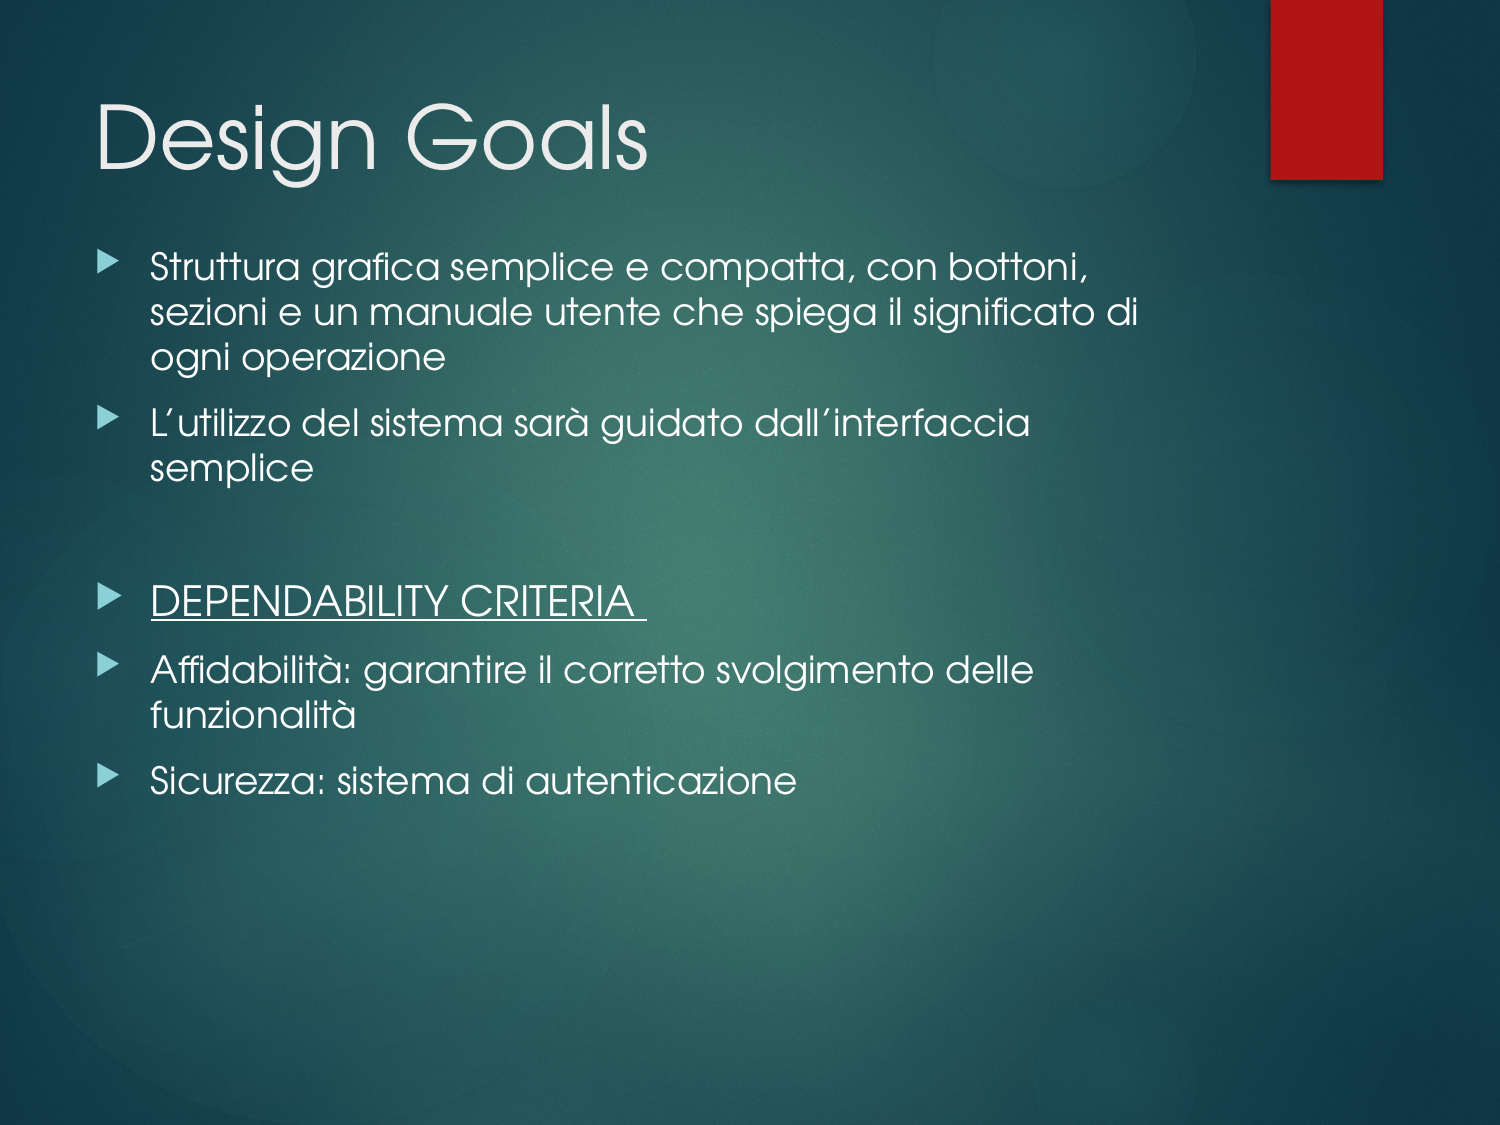

# Design Goals
Struttura grafica semplice e compatta, con bottoni, sezioni e un manuale utente che spiega il significato di ogni operazione
L’utilizzo del sistema sarà guidato dall’interfaccia semplice

DEPENDABILITY CRITERIA
Affidabilità: garantire il corretto svolgimento delle funzionalità
Sicurezza: sistema di autenticazione